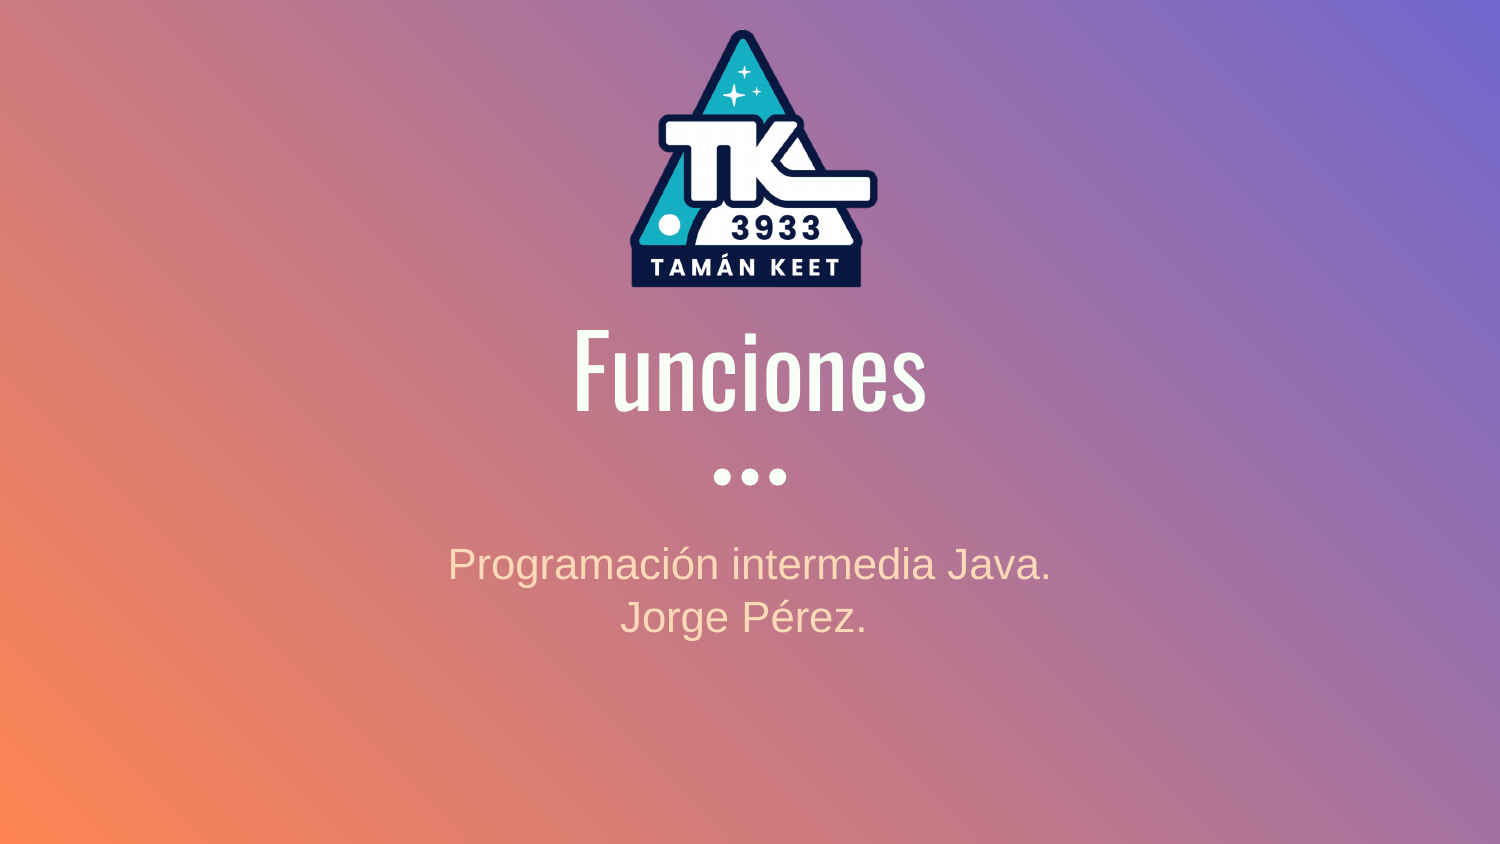

# Funciones
Programación intermedia Java.
Jorge Pérez.